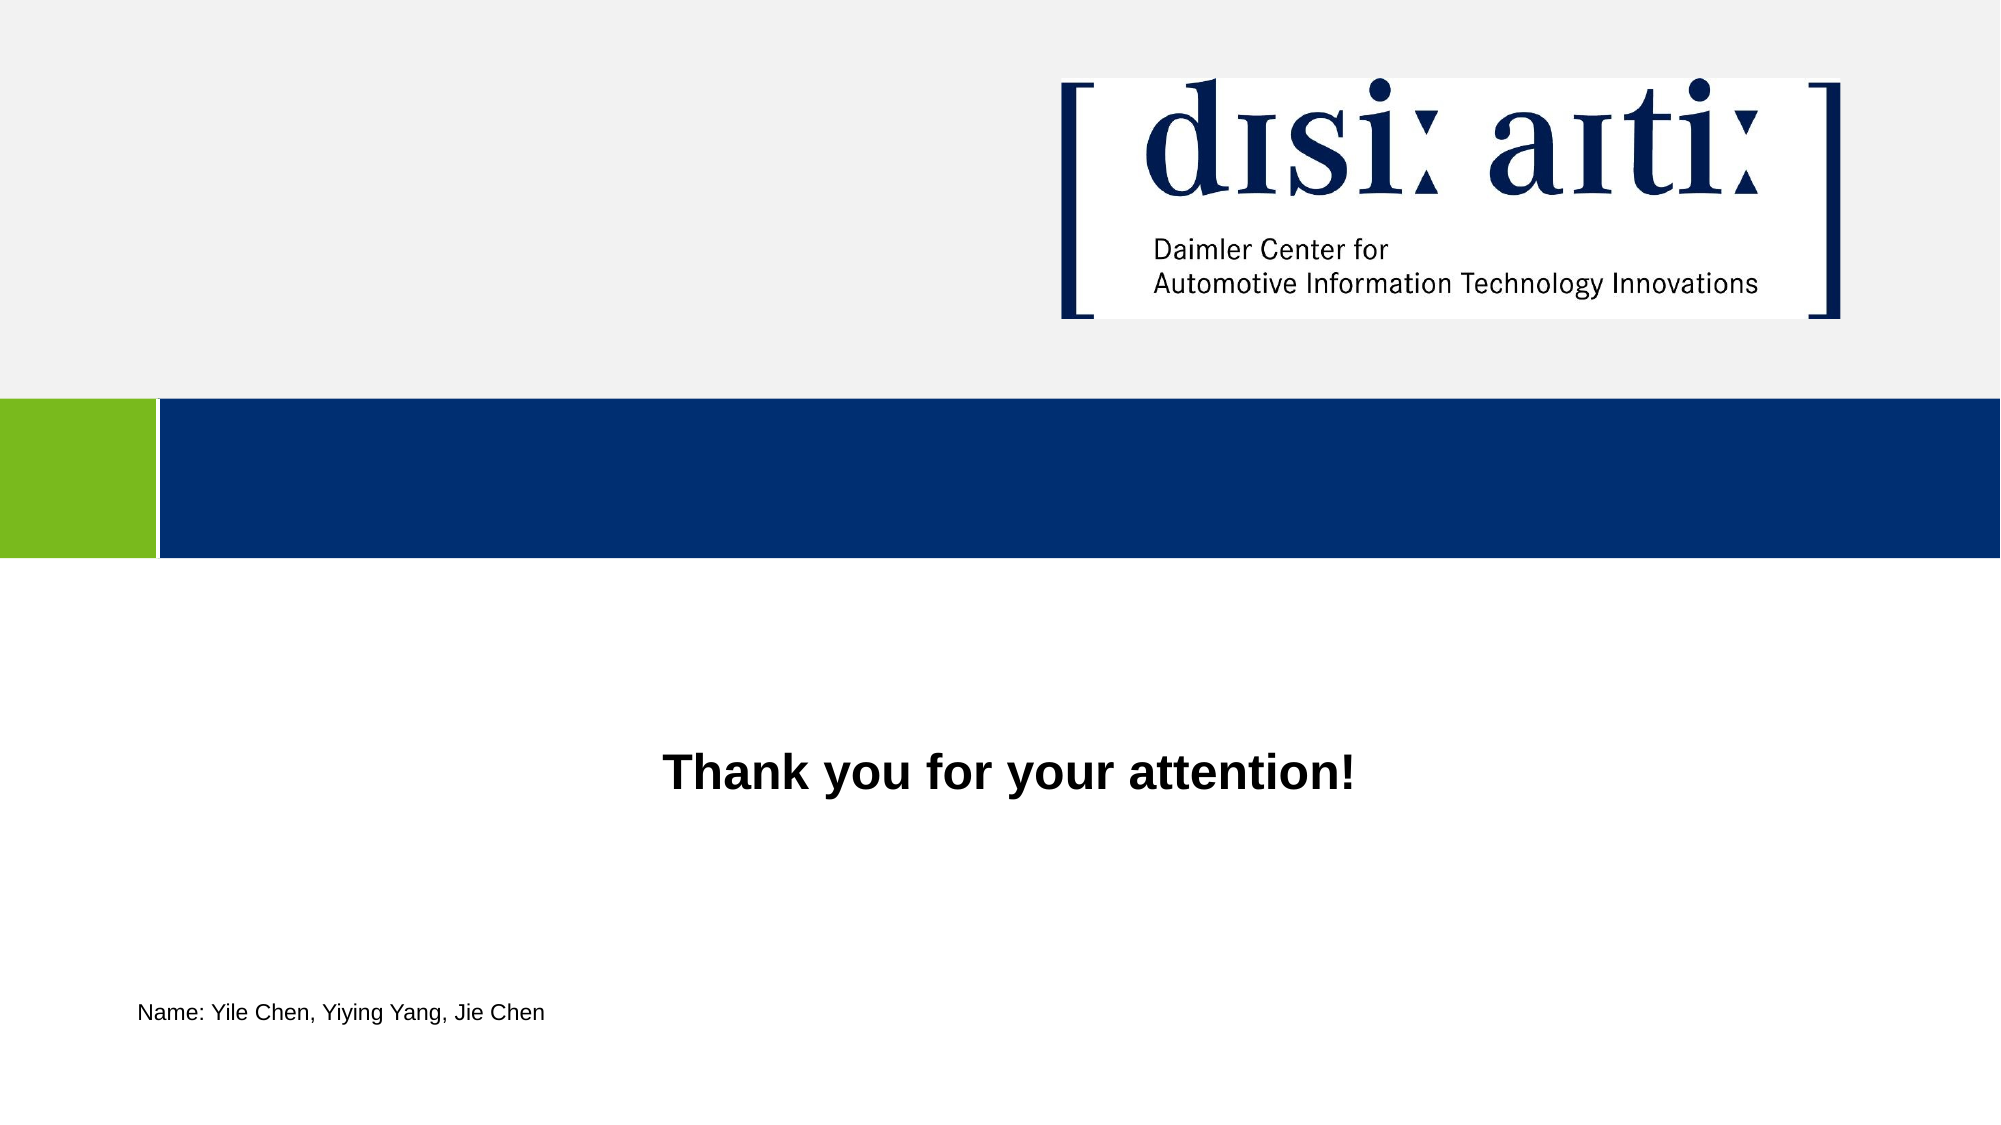

Thank you for your attention!
Name: Yile Chen, Yiying Yang, Jie Chen